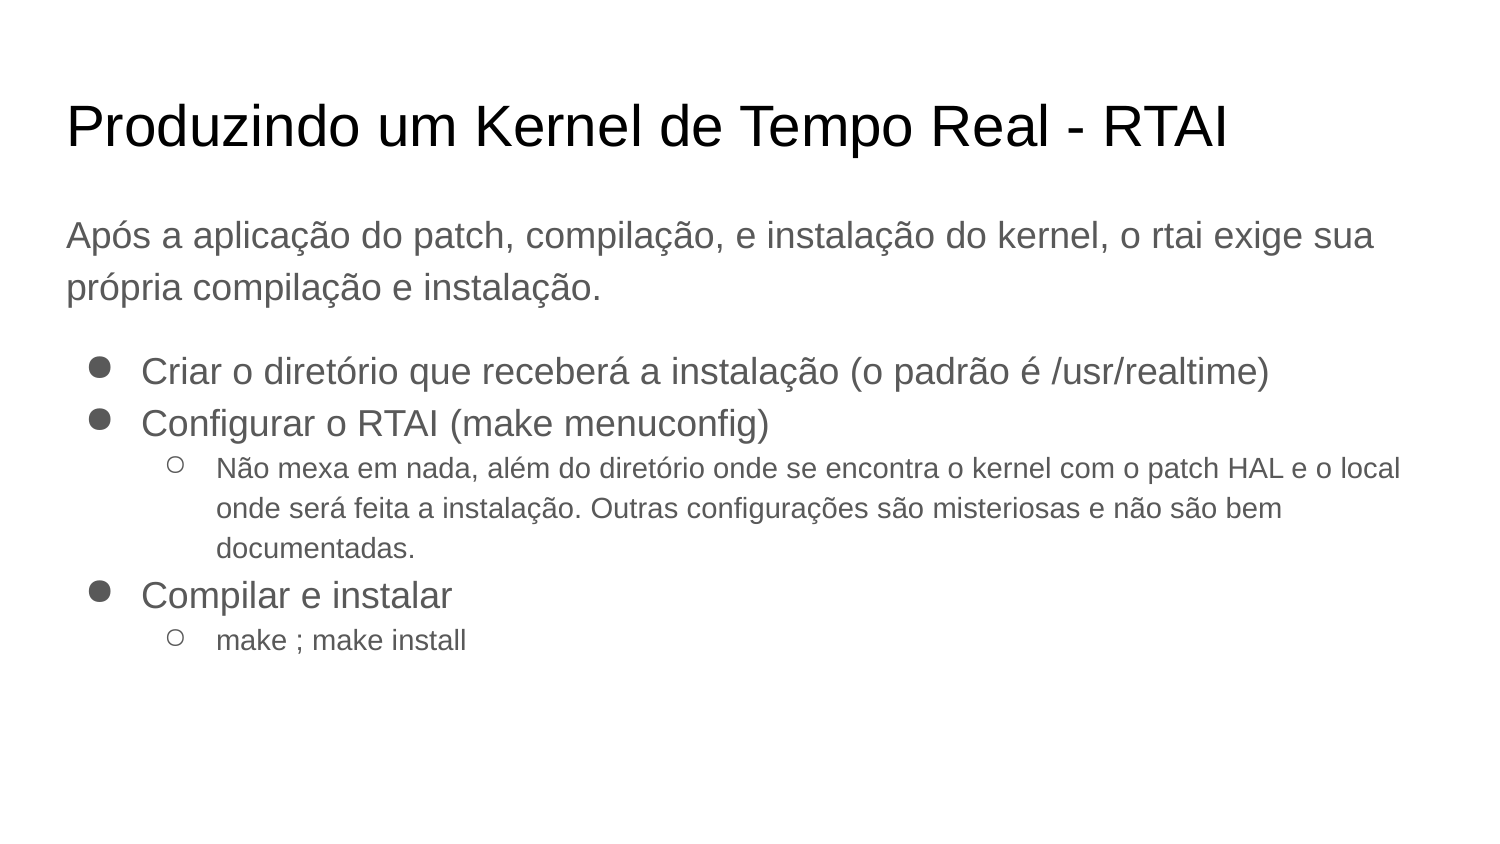

# Produzindo um Kernel de Tempo Real - RTAI
Após a aplicação do patch, compilação, e instalação do kernel, o rtai exige sua própria compilação e instalação.
Criar o diretório que receberá a instalação (o padrão é /usr/realtime)
Configurar o RTAI (make menuconfig)
Não mexa em nada, além do diretório onde se encontra o kernel com o patch HAL e o local onde será feita a instalação. Outras configurações são misteriosas e não são bem documentadas.
Compilar e instalar
make ; make install